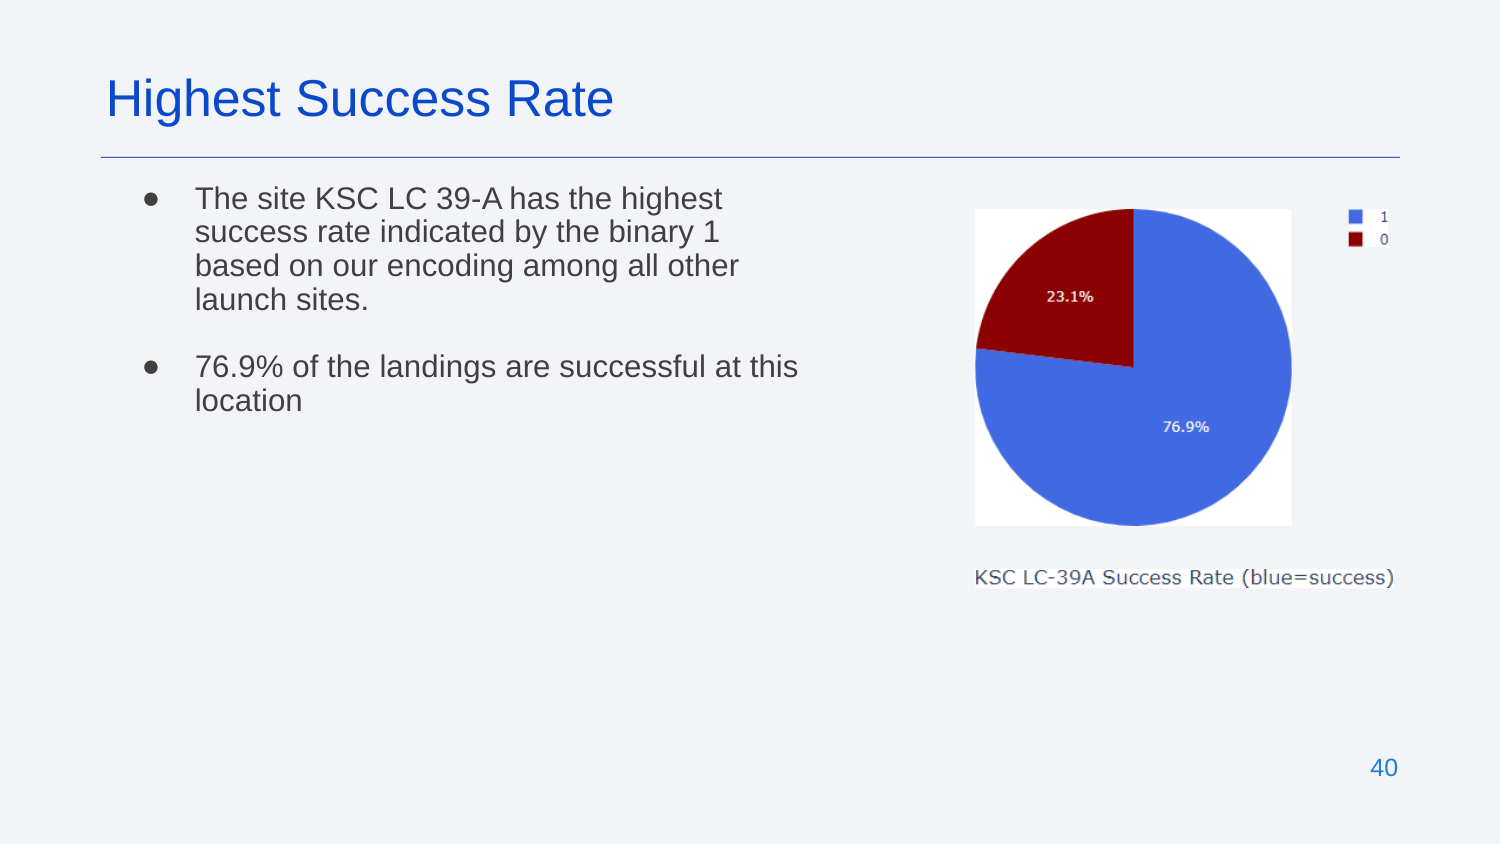

Highest Success Rate
The site KSC LC 39-A has the highest success rate indicated by the binary 1 based on our encoding among all other launch sites.

76.9% of the landings are successful at this location

40